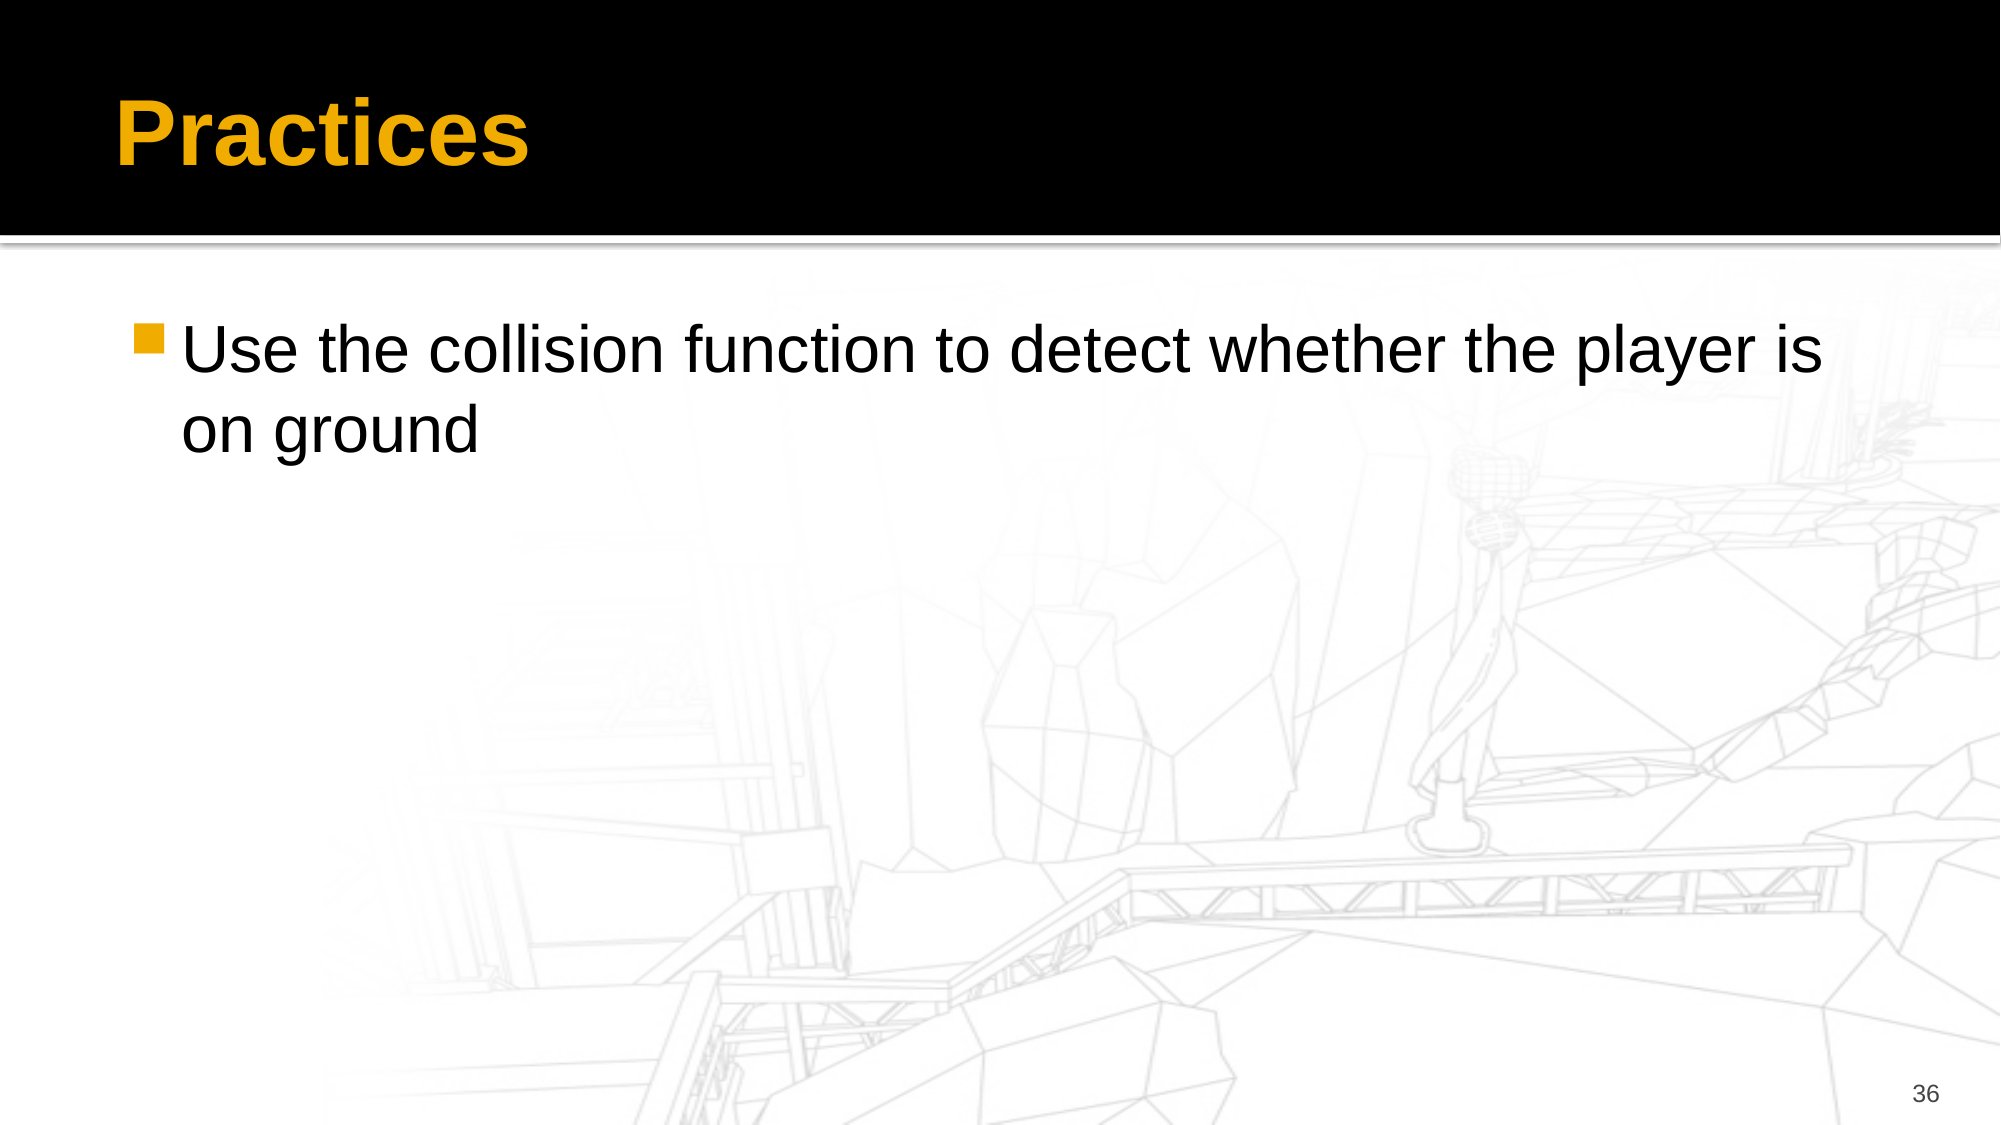

# Practices
Use the collision function to detect whether the player is on ground

36